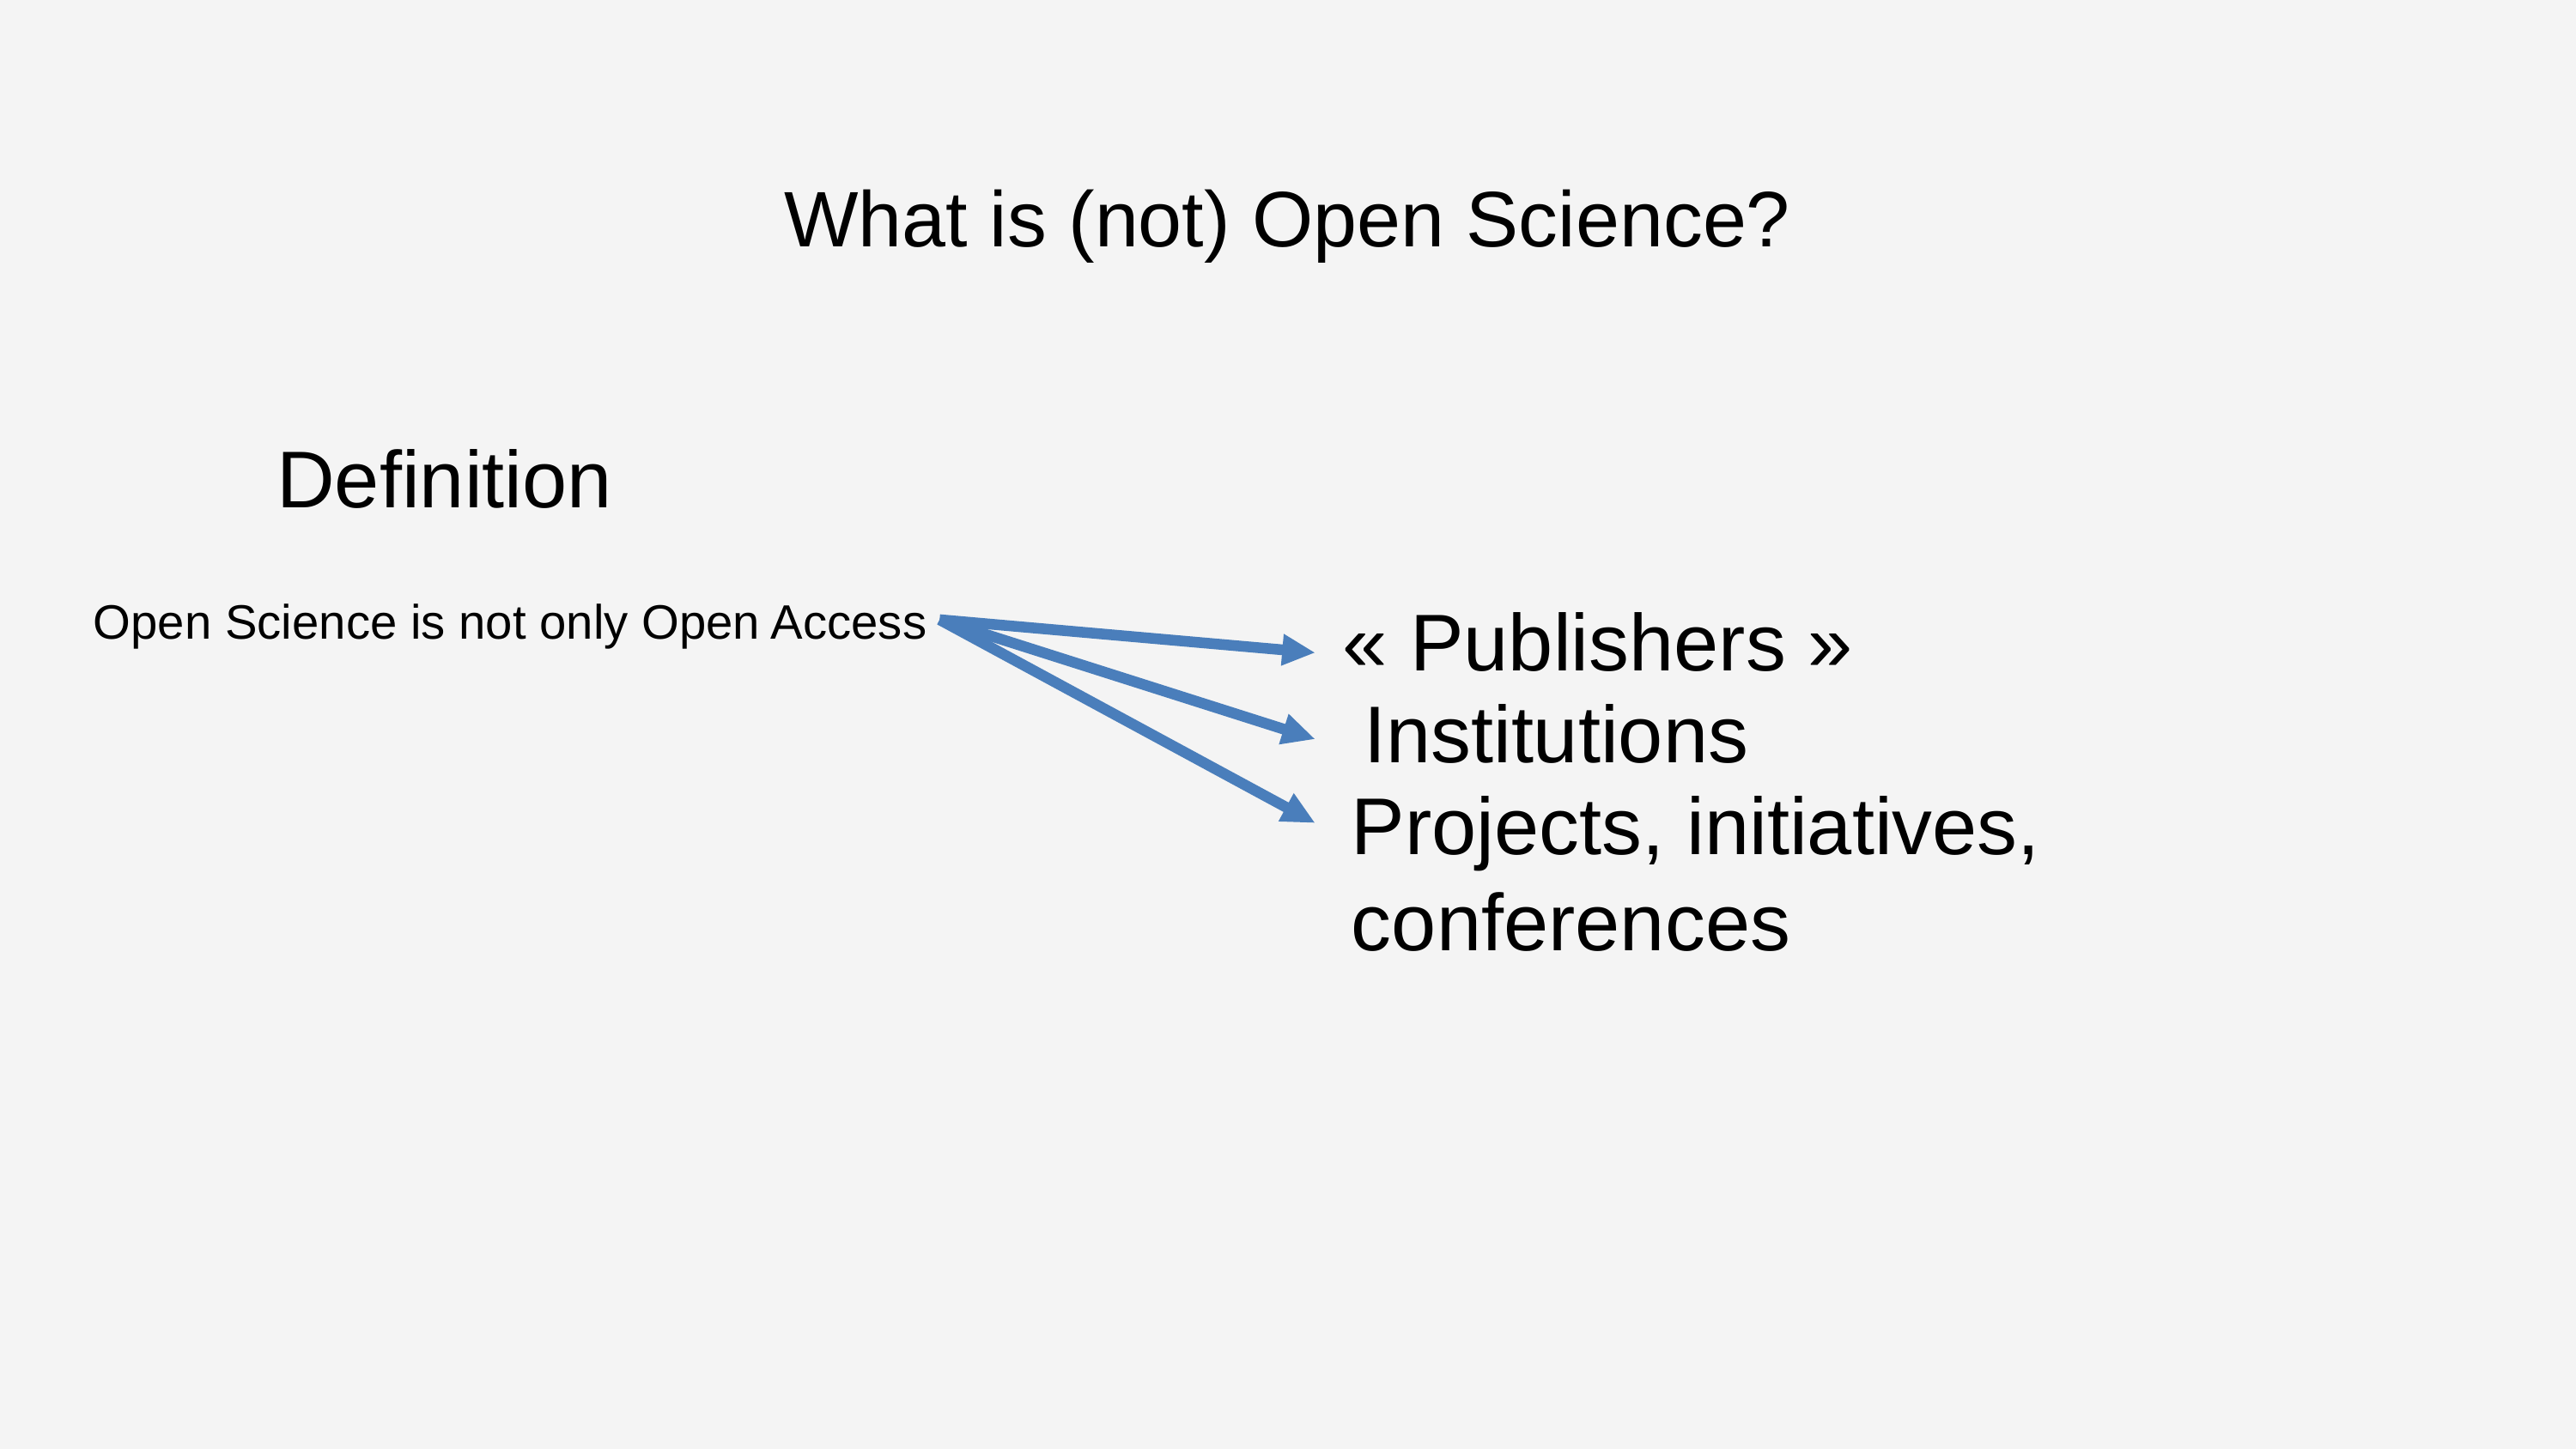

# What is (not) Open Science?
Definition
Open Science is not only Open Access
« Publishers »
Institutions
Projects, initiatives, conferences